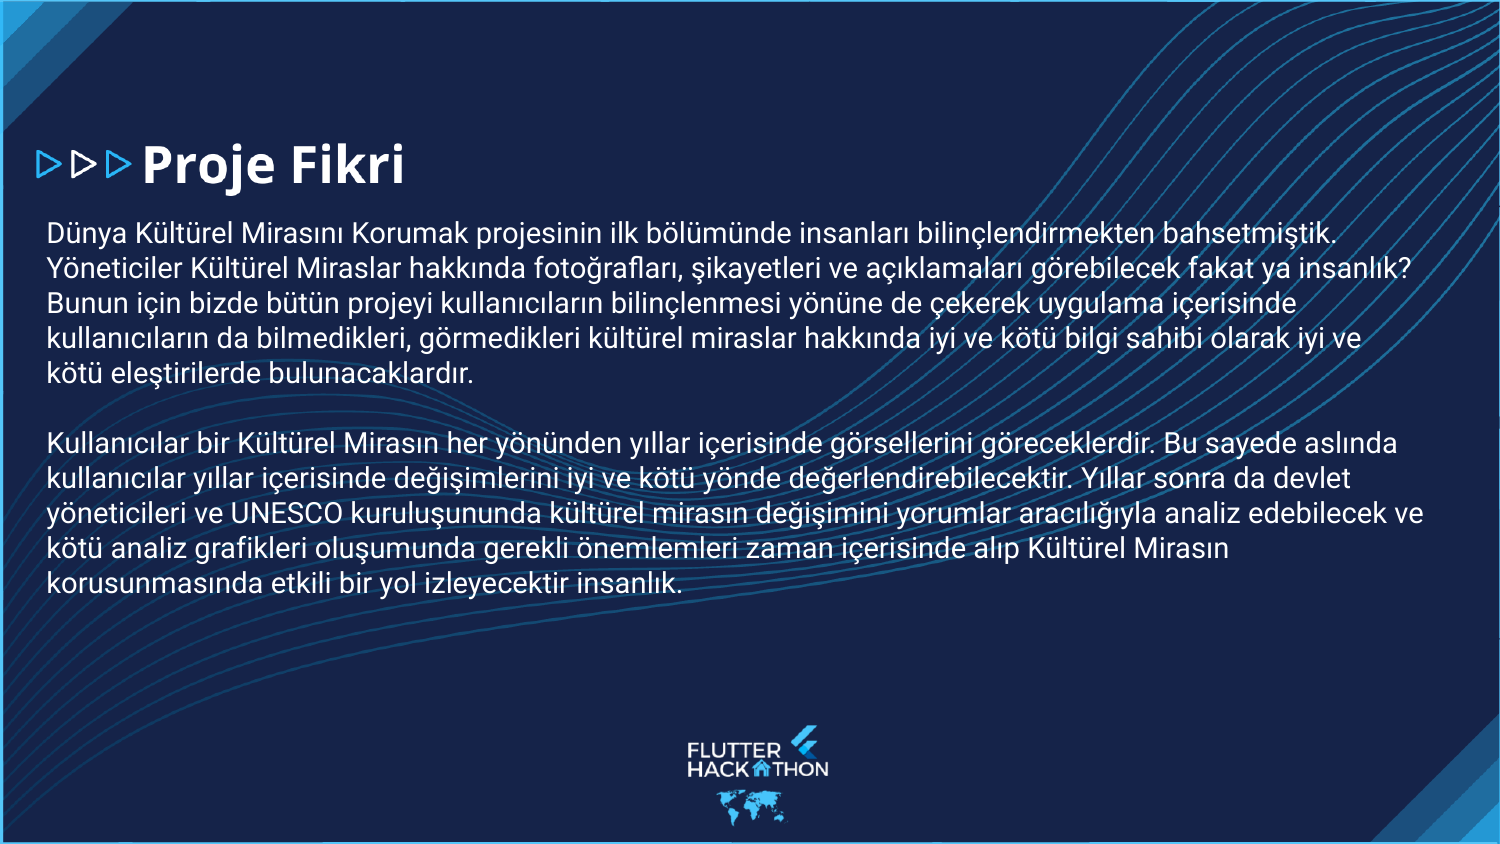

Dünya Kültürel Mirasını Korumak projesinin ilk bölümünde insanları bilinçlendirmekten bahsetmiştik. Yöneticiler Kültürel Miraslar hakkında fotoğrafları, şikayetleri ve açıklamaları görebilecek fakat ya insanlık? Bunun için bizde bütün projeyi kullanıcıların bilinçlenmesi yönüne de çekerek uygulama içerisinde kullanıcıların da bilmedikleri, görmedikleri kültürel miraslar hakkında iyi ve kötü bilgi sahibi olarak iyi ve kötü eleştirilerde bulunacaklardır.

Kullanıcılar bir Kültürel Mirasın her yönünden yıllar içerisinde görsellerini göreceklerdir. Bu sayede aslında kullanıcılar yıllar içerisinde değişimlerini iyi ve kötü yönde değerlendirebilecektir. Yıllar sonra da devlet yöneticileri ve UNESCO kuruluşununda kültürel mirasın değişimini yorumlar aracılığıyla analiz edebilecek ve kötü analiz grafikleri oluşumunda gerekli önemlemleri zaman içerisinde alıp Kültürel Mirasın korusunmasında etkili bir yol izleyecektir insanlık.